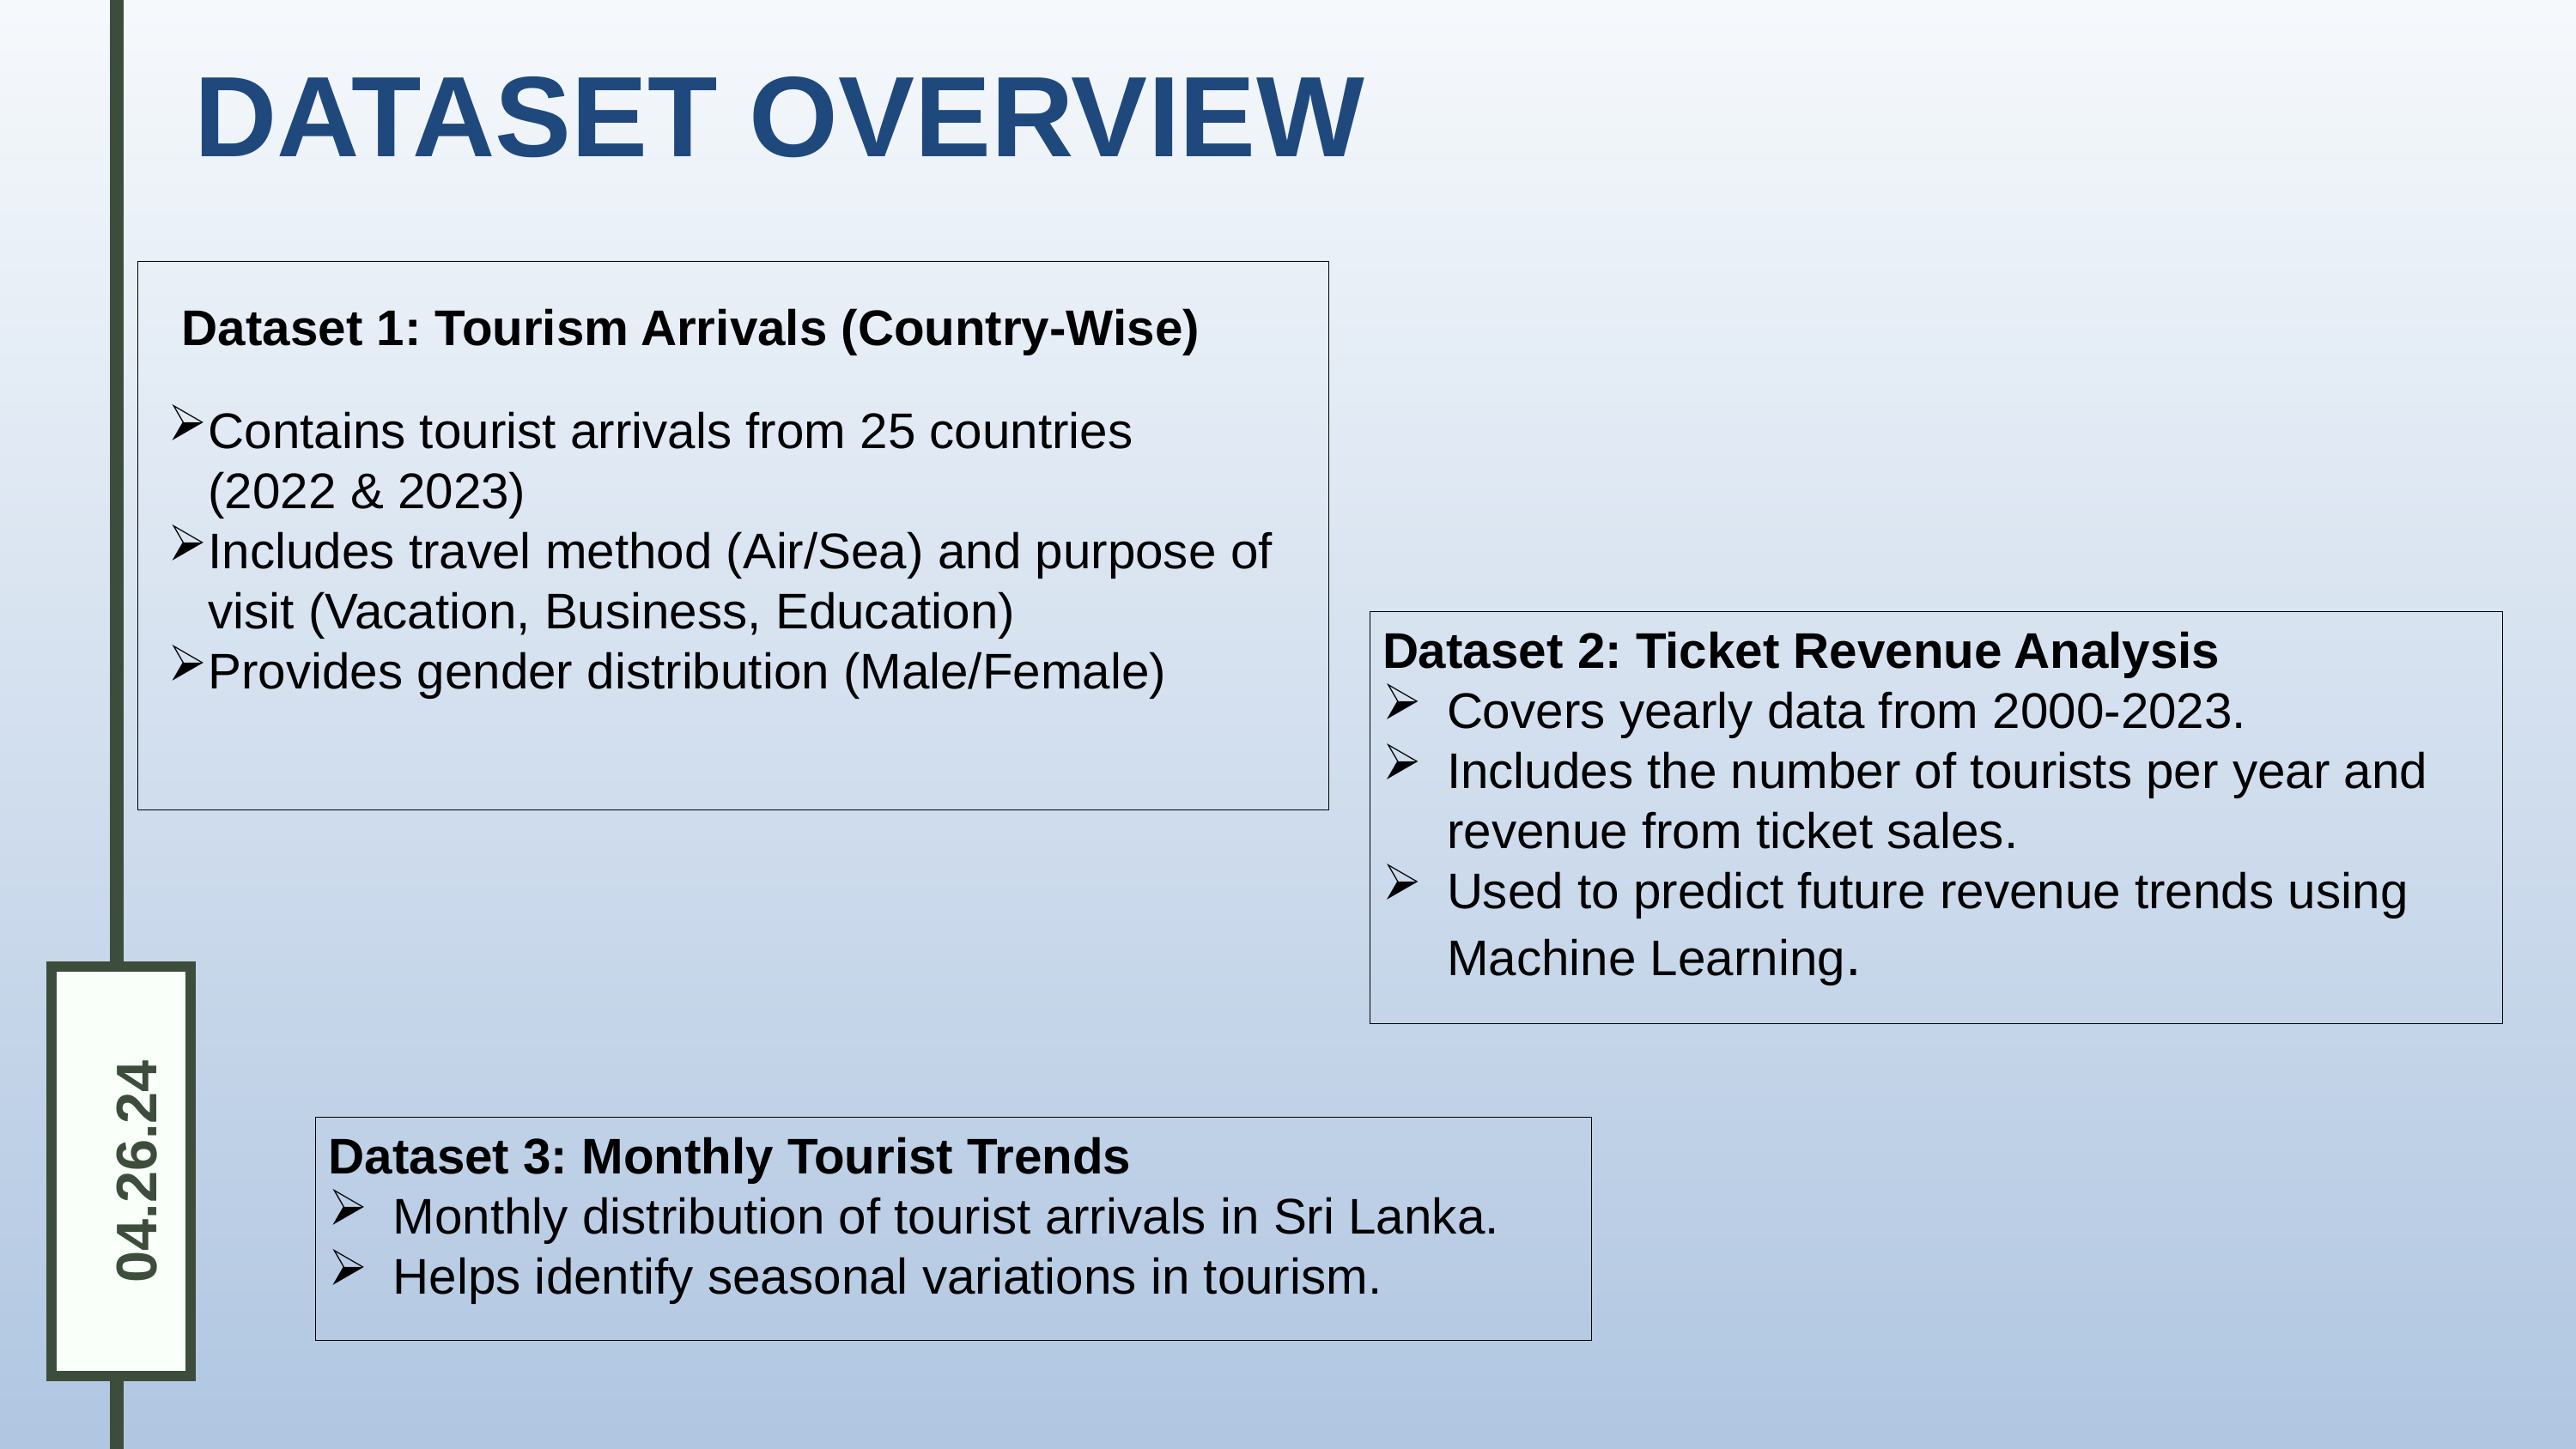

04.26.24
DATASET OVERVIEW

Dataset 1: Tourism Arrivals (Country-Wise)
Contains tourist arrivals from 25 countries (2022 & 2023)
Includes travel method (Air/Sea) and purpose of visit (Vacation, Business, Education)
Provides gender distribution (Male/Female)
Dataset 2: Ticket Revenue Analysis
Covers yearly data from 2000-2023.
Includes the number of tourists per year and revenue from ticket sales.
Used to predict future revenue trends using Machine Learning.

Dataset 3: Monthly Tourist Trends
Monthly distribution of tourist arrivals in Sri Lanka.
Helps identify seasonal variations in tourism.